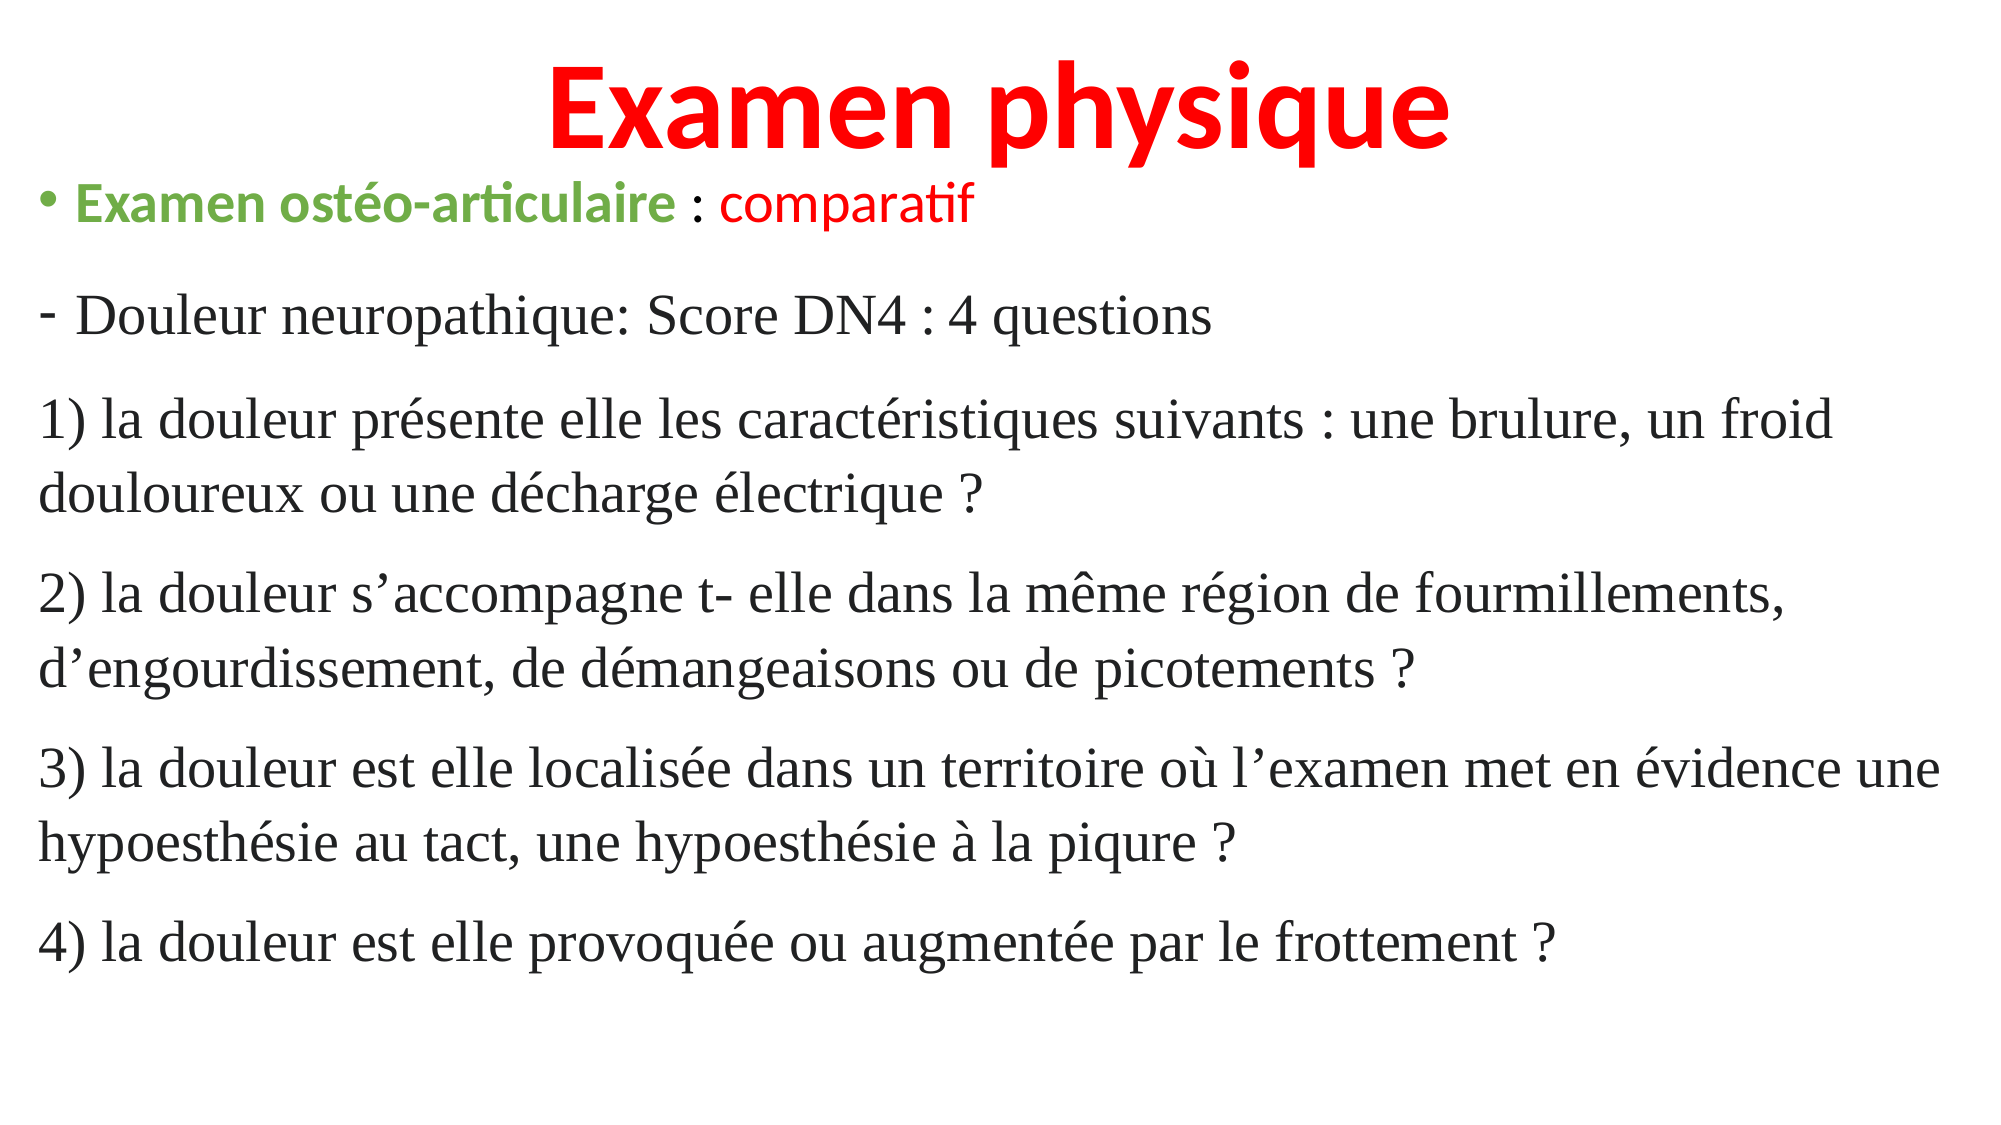

# Examen physique
Examen ostéo-articulaire : comparatif
Douleur neuropathique: Score DN4 : 4 questions
1) la douleur présente elle les caractéristiques suivants : une brulure, un froid douloureux ou une décharge électrique ?
2) la douleur s’accompagne t- elle dans la même région de fourmillements, d’engourdissement, de démangeaisons ou de picotements ?
3) la douleur est elle localisée dans un territoire où l’examen met en évidence une hypoesthésie au tact, une hypoesthésie à la piqure ?
4) la douleur est elle provoquée ou augmentée par le frottement ?